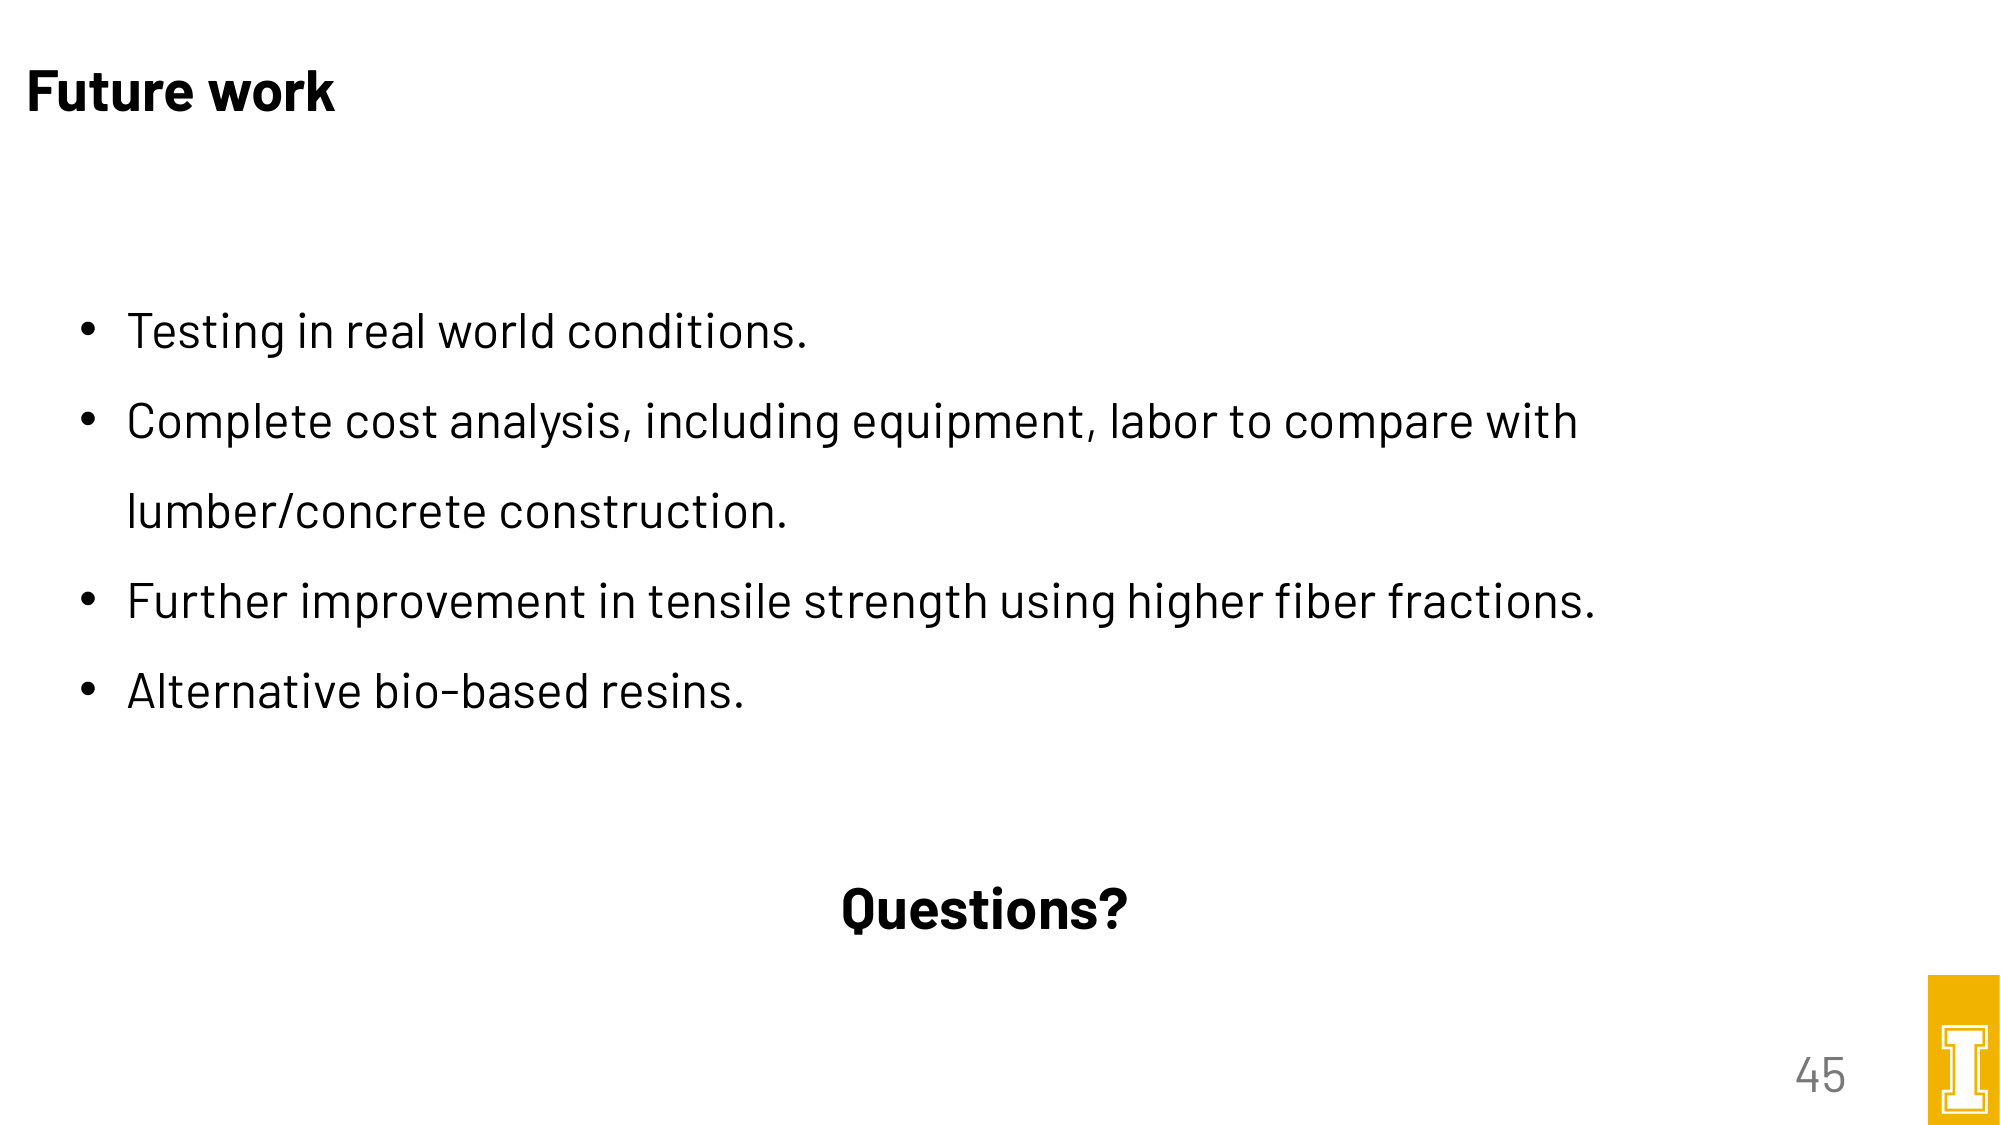

Future work
Testing in real world conditions.
Complete cost analysis, including equipment, labor to compare with lumber/concrete construction.
Further improvement in tensile strength using higher fiber fractions.
Alternative bio-based resins.
Questions?
45